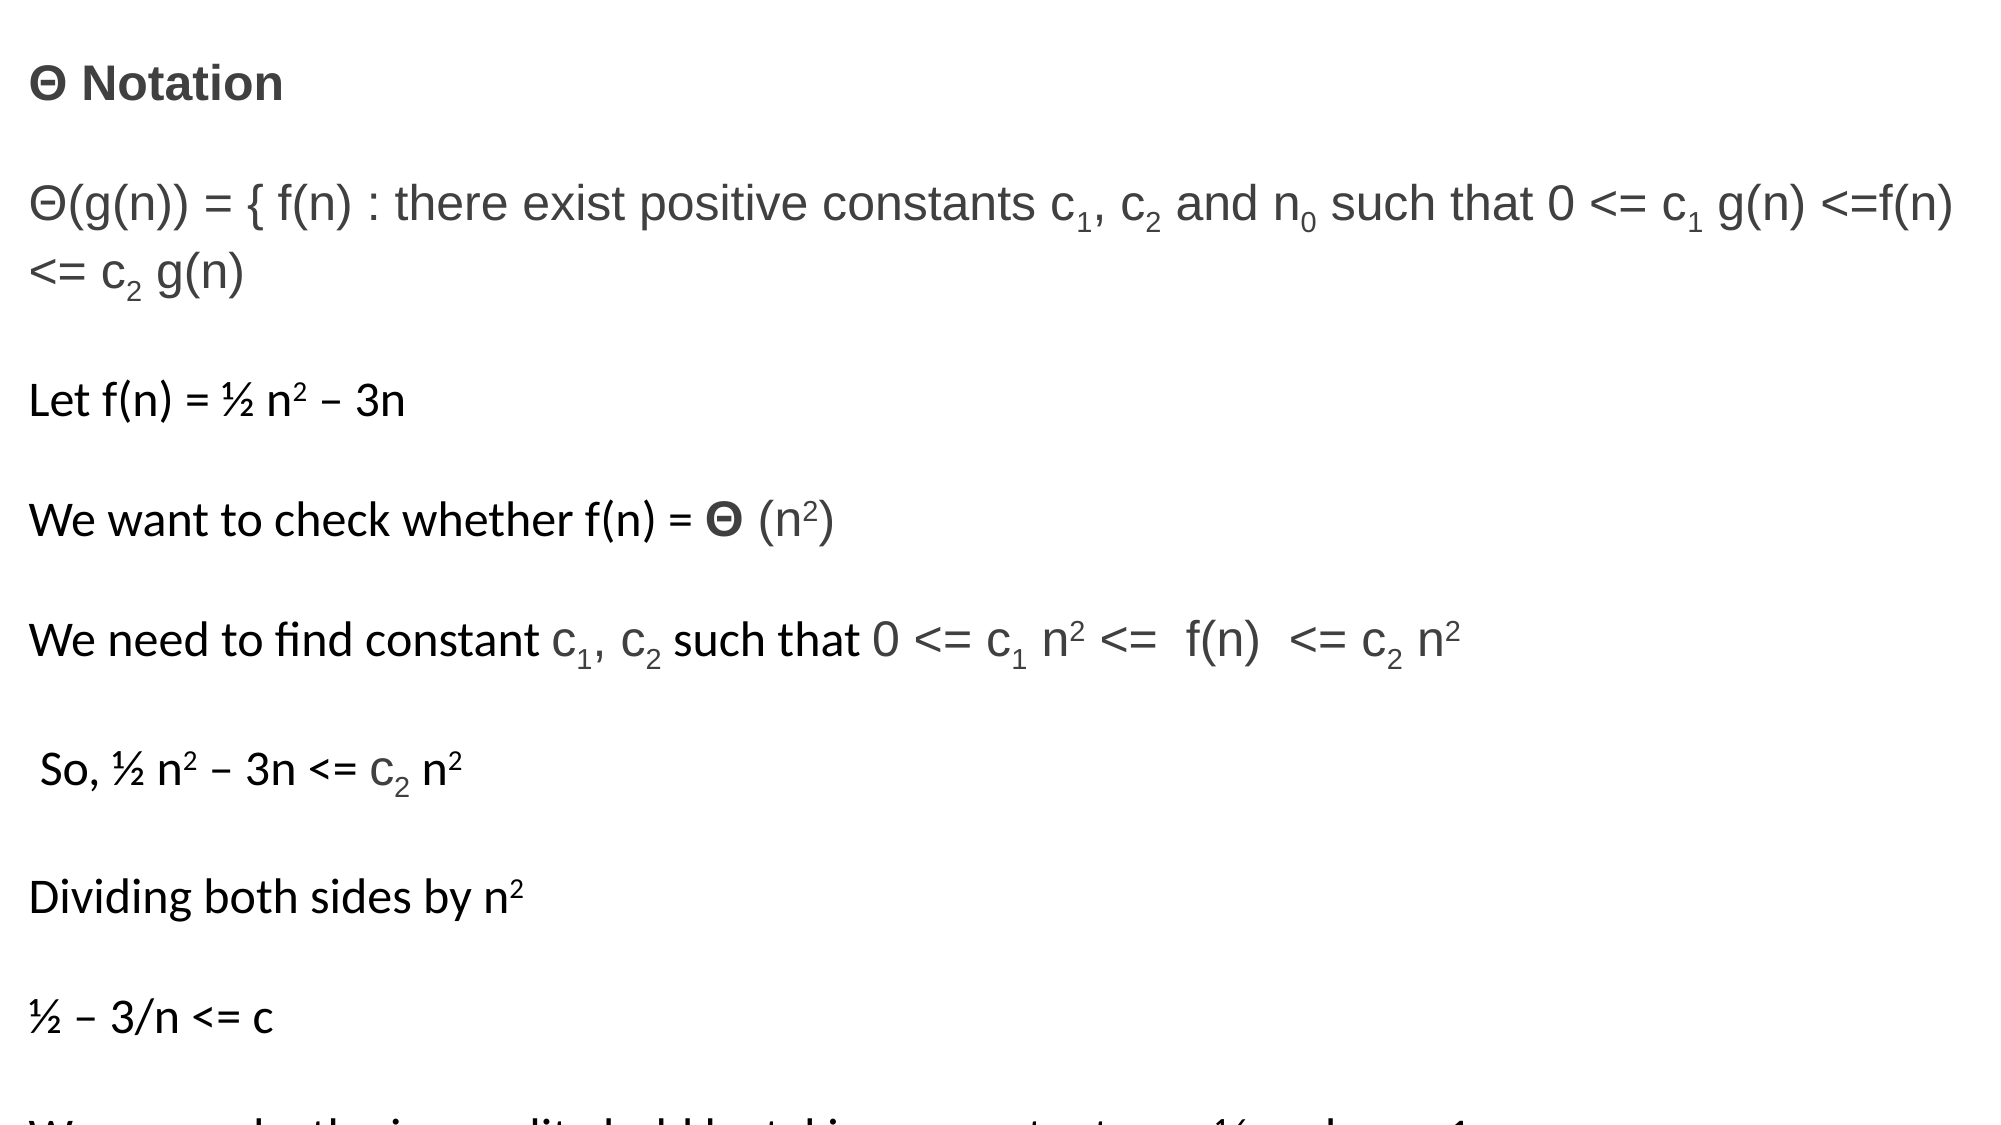

Θ Notation

Θ(g(n)) = { f(n) : there exist positive constants c1, c2 and n0 such that 0 <= c1 g(n) <=f(n) <= c2 g(n)

Let f(n) = ½ n2 – 3n

We want to check whether f(n) = Θ (n2)

We need to find constant c1, c2 such that 0 <= c1 n2 <=  f(n)  <= c2 n2

 So, ½ n2 – 3n <= c2 n2

Dividing both sides by n2

½ – 3/n <= c

We can make the inequality hold by taking a constant c >= ½ and n >= 1